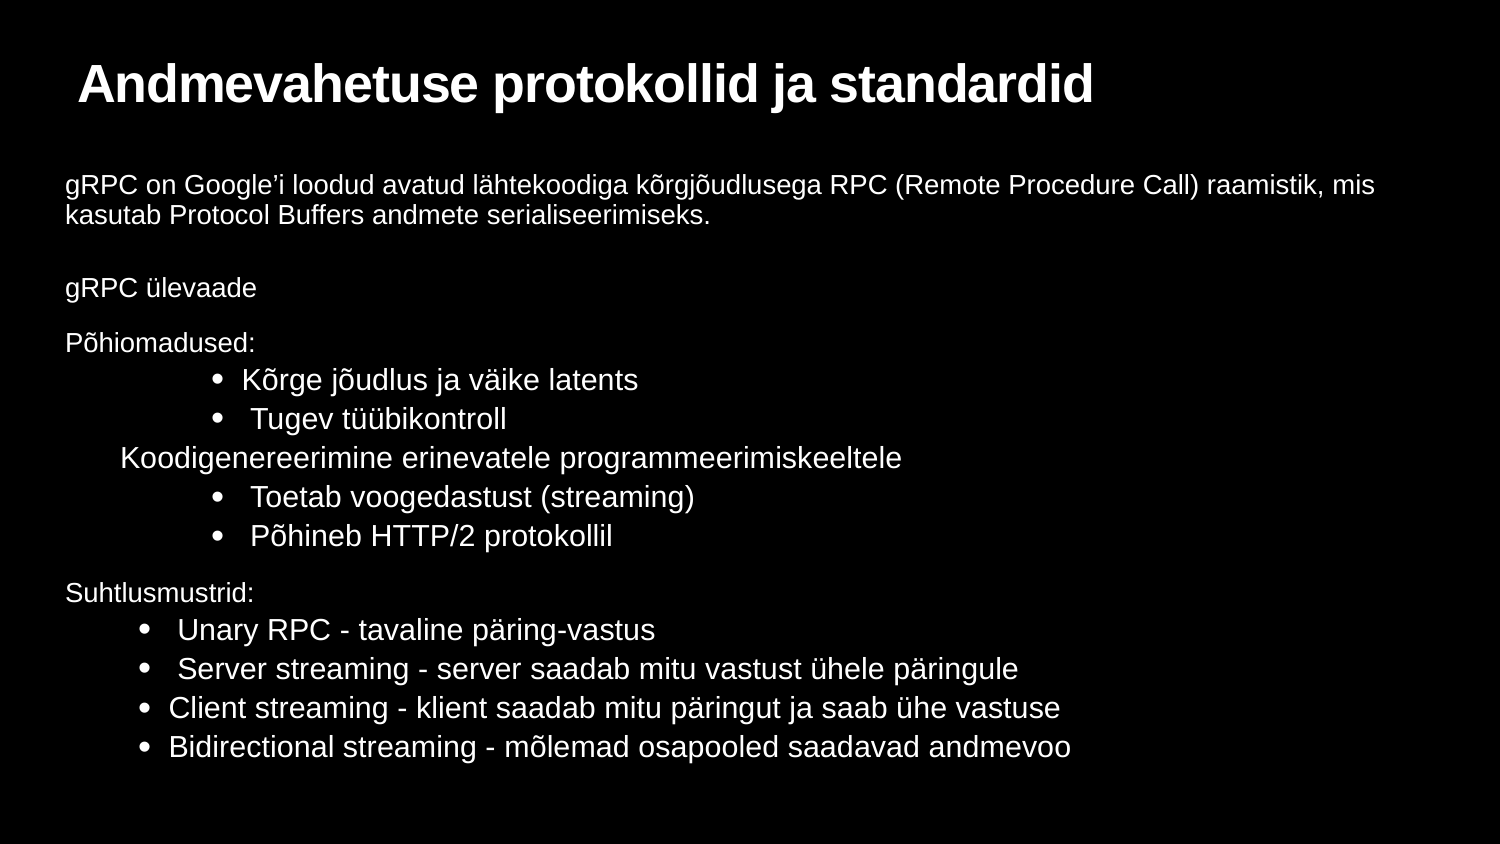

# Andmevahetuse protokollid ja standardid
gRPC on Google’i loodud avatud lähtekoodiga kõrgjõudlusega RPC (Remote Procedure Call) raamistik, mis kasutab Protocol Buffers andmete serialiseerimiseks.
gRPC ülevaade
Põhiomadused:
Kõrge jõudlus ja väike latents
Tugev tüübikontroll
Koodigenereerimine erinevatele programmeerimiskeeltele
Toetab voogedastust (streaming)
Põhineb HTTP/2 protokollil
Suhtlusmustrid:
Unary RPC - tavaline päring-vastus
Server streaming - server saadab mitu vastust ühele päringule
Client streaming - klient saadab mitu päringut ja saab ühe vastuse
Bidirectional streaming - mõlemad osapooled saadavad andmevoo